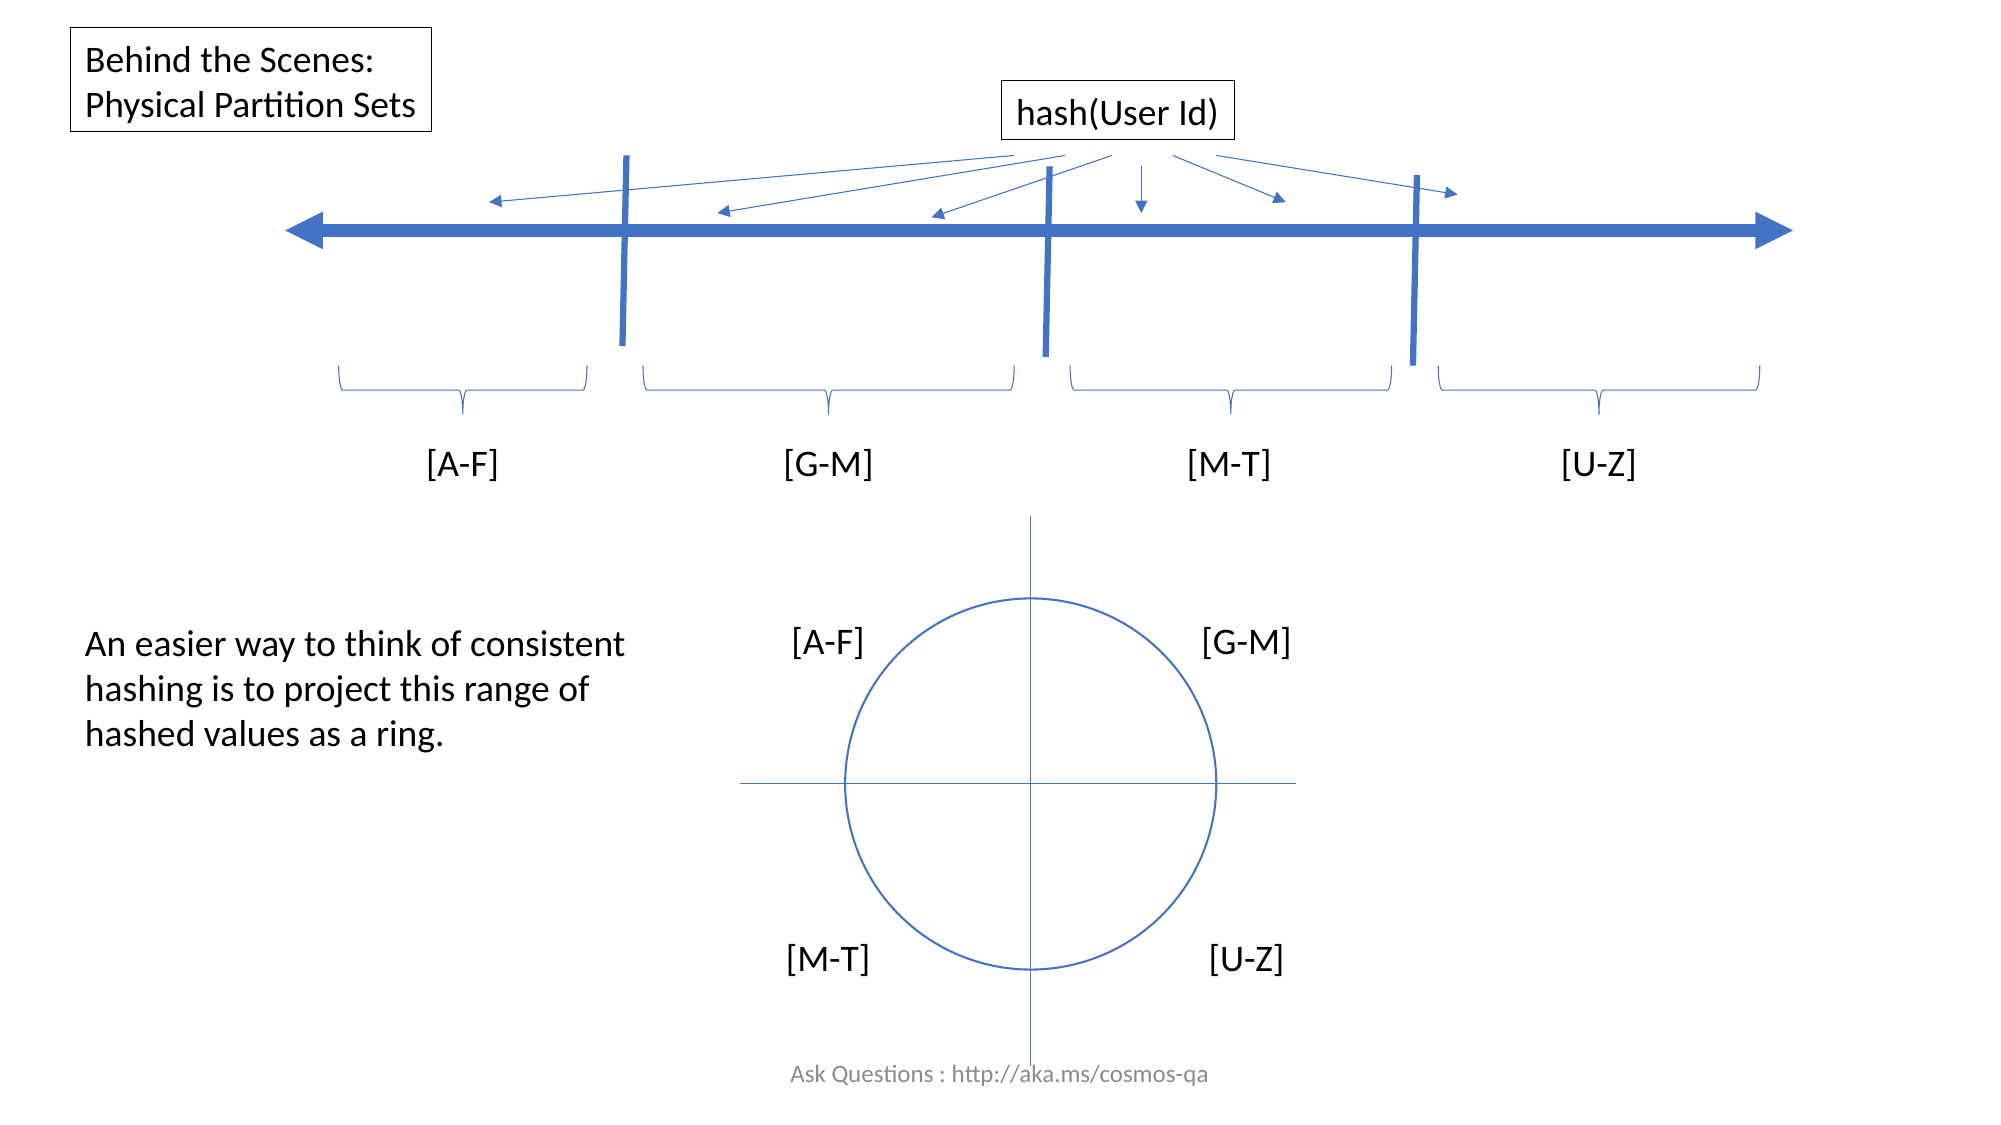

Behind the Scenes:
Physical Partition Sets
hash(User Id)

[A-F]
[G-M]
[M-T]
[U-Z]

[A-F]
[G-M]
An easier way to think of consistent hashing is to project this range of hashed values as a ring.
[M-T]
[U-Z]

Ask Questions : http://aka.ms/cosmos-qa